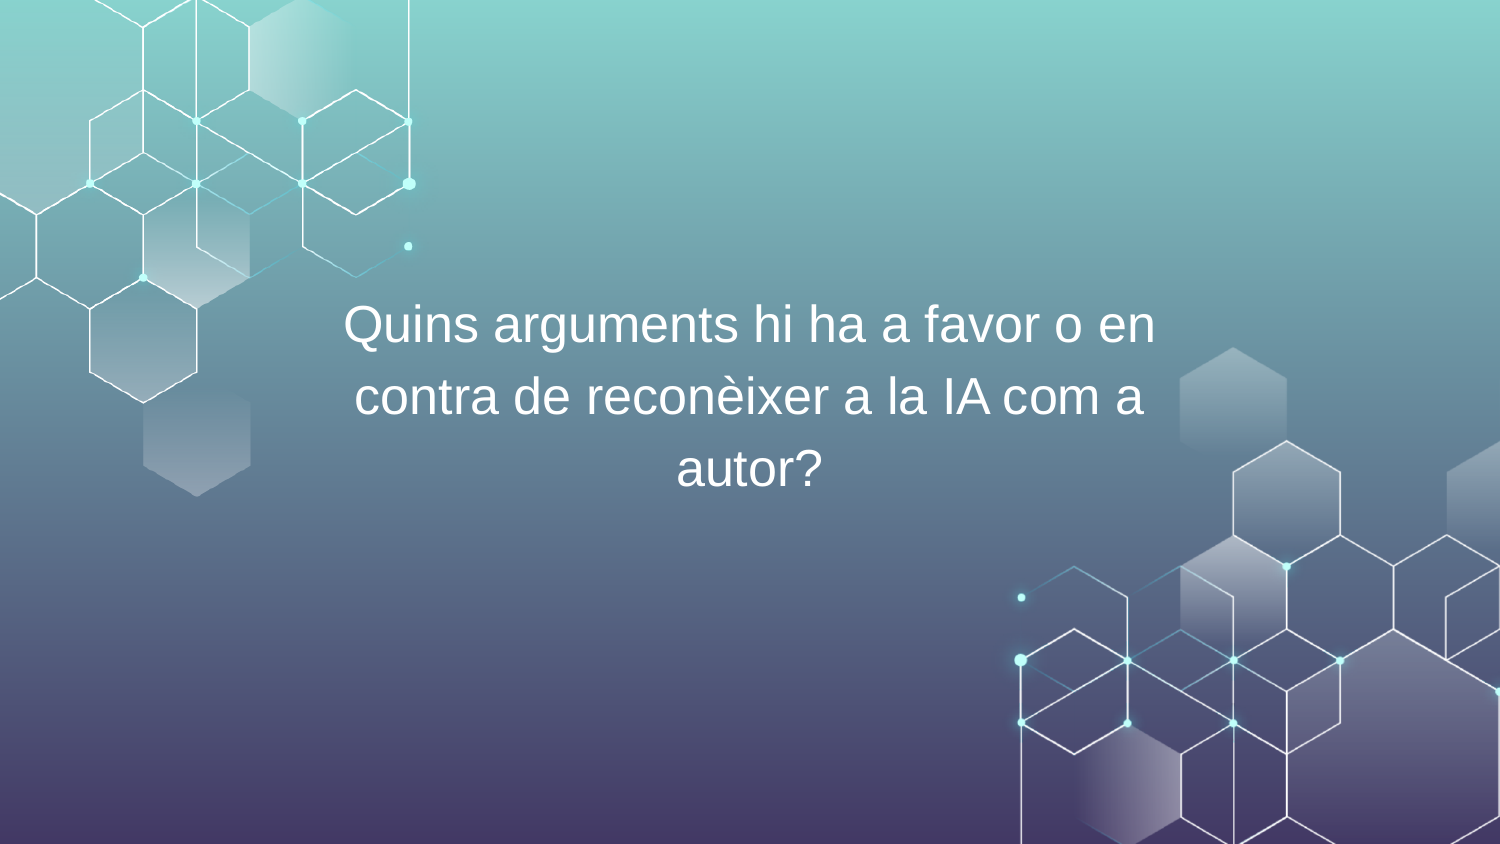

# Quins arguments hi ha a favor o en
contra de reconèixer a la IA com a autor?